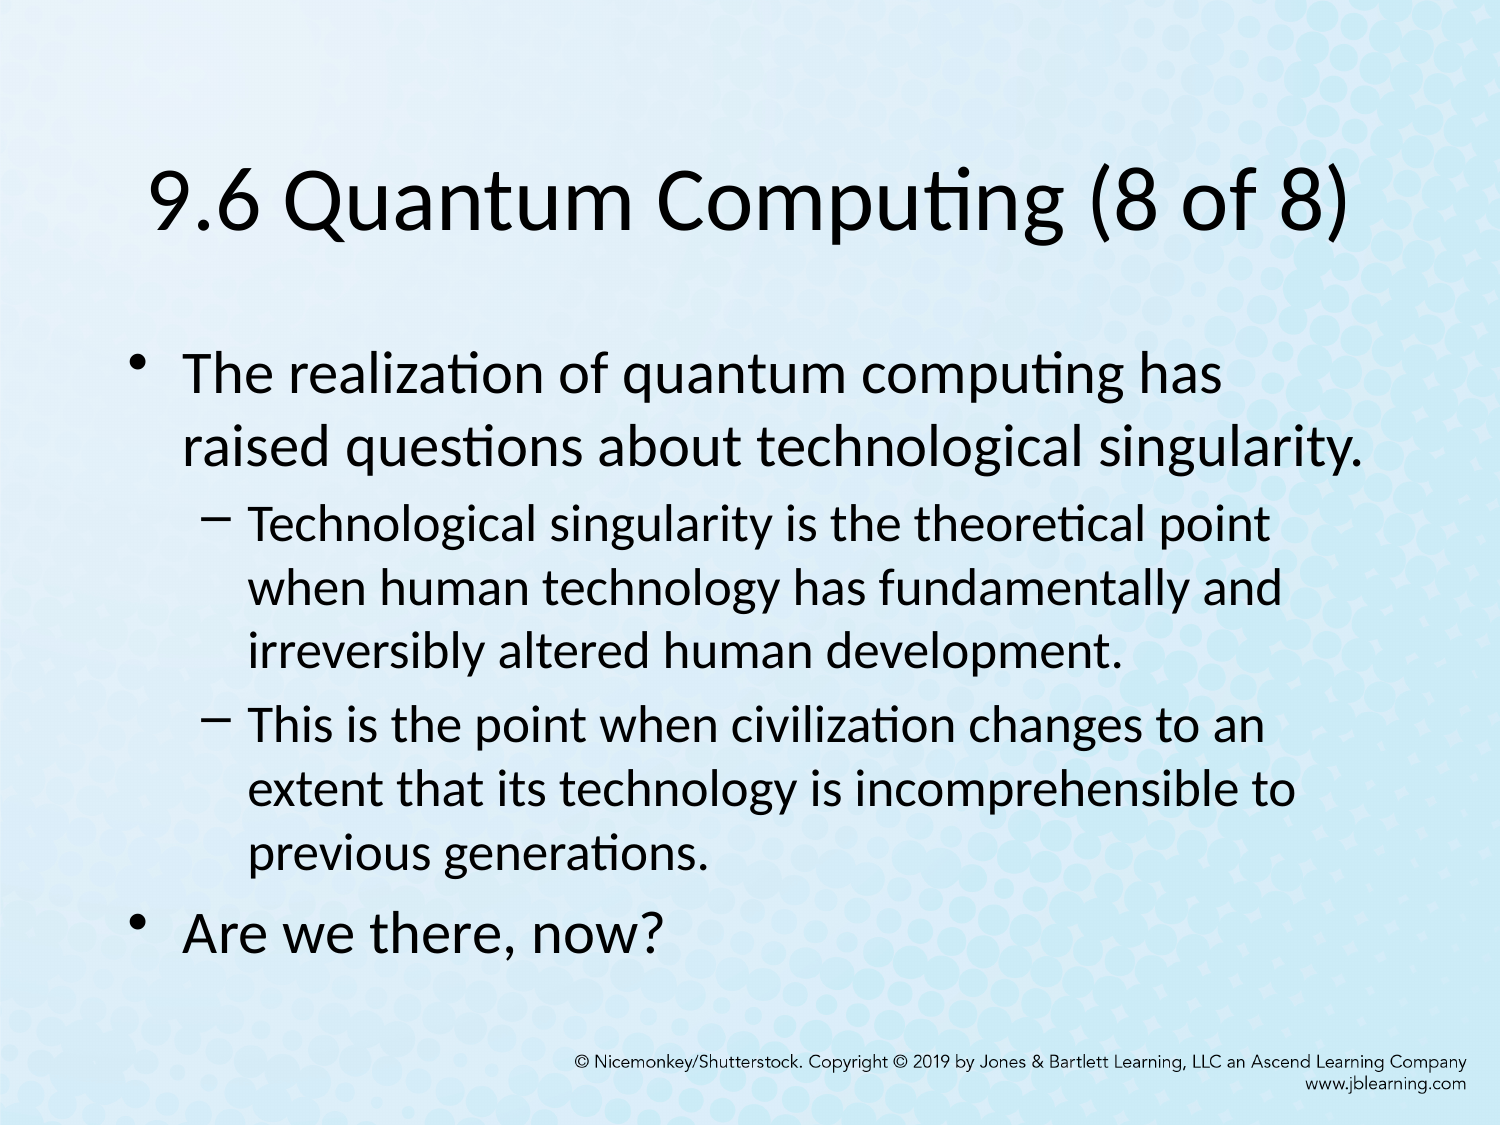

# 9.6 Quantum Computing (8 of 8)
The realization of quantum computing has raised questions about technological singularity.
Technological singularity is the theoretical point when human technology has fundamentally and irreversibly altered human development.
This is the point when civilization changes to an extent that its technology is incomprehensible to previous generations.
Are we there, now?